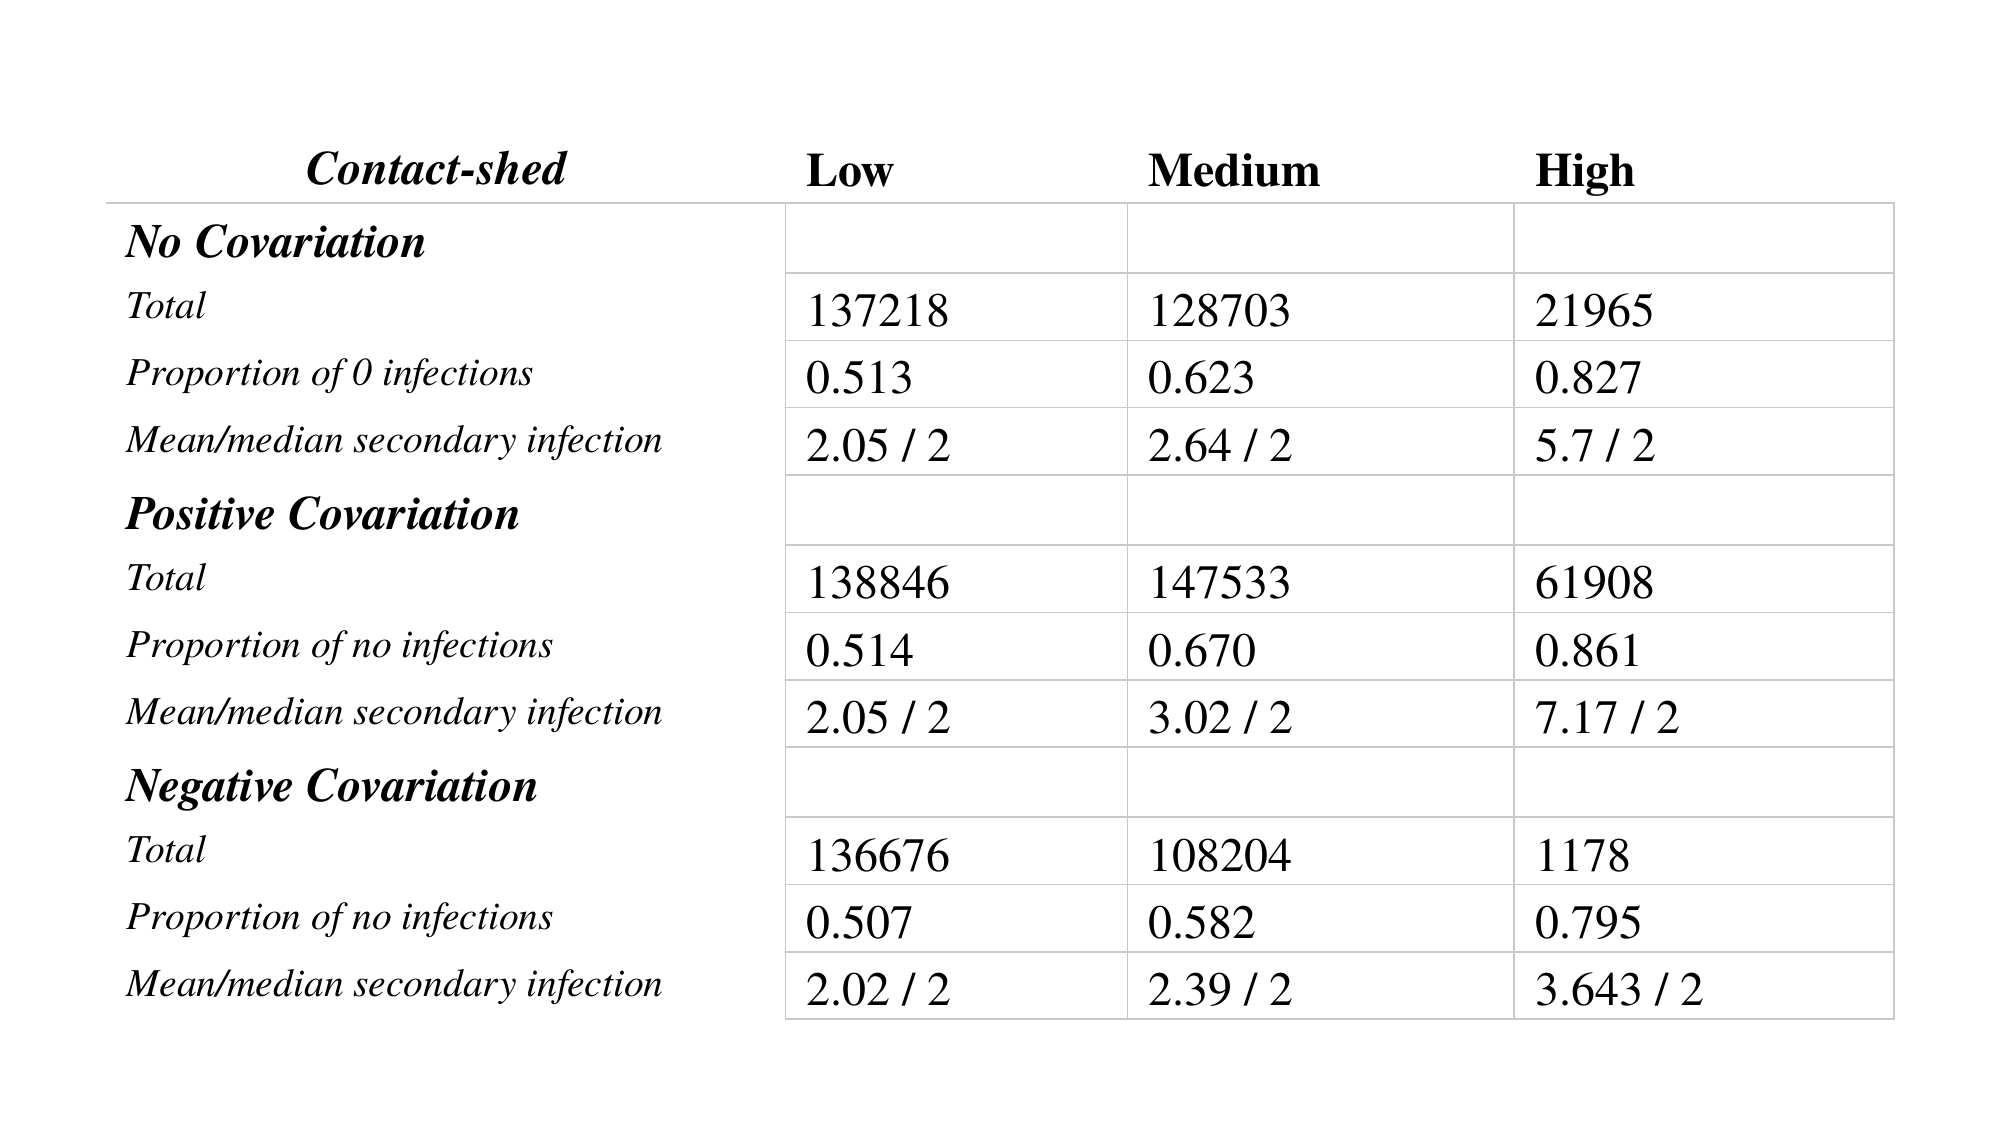

| Contact-shed | Low | Medium | High |
| --- | --- | --- | --- |
| No Covariation |  |  |  |
| Total | 137218 | 128703 | 21965 |
| Proportion of 0 infections | 0.513 | 0.623 | 0.827 |
| Mean/median secondary infection | 2.05 / 2 | 2.64 / 2 | 5.7 / 2 |
| Positive Covariation |  |  |  |
| Total | 138846 | 147533 | 61908 |
| Proportion of no infections | 0.514 | 0.670 | 0.861 |
| Mean/median secondary infection | 2.05 / 2 | 3.02 / 2 | 7.17 / 2 |
| Negative Covariation |  |  |  |
| Total | 136676 | 108204 | 1178 |
| Proportion of no infections | 0.507 | 0.582 | 0.795 |
| Mean/median secondary infection | 2.02 / 2 | 2.39 / 2 | 3.643 / 2 |